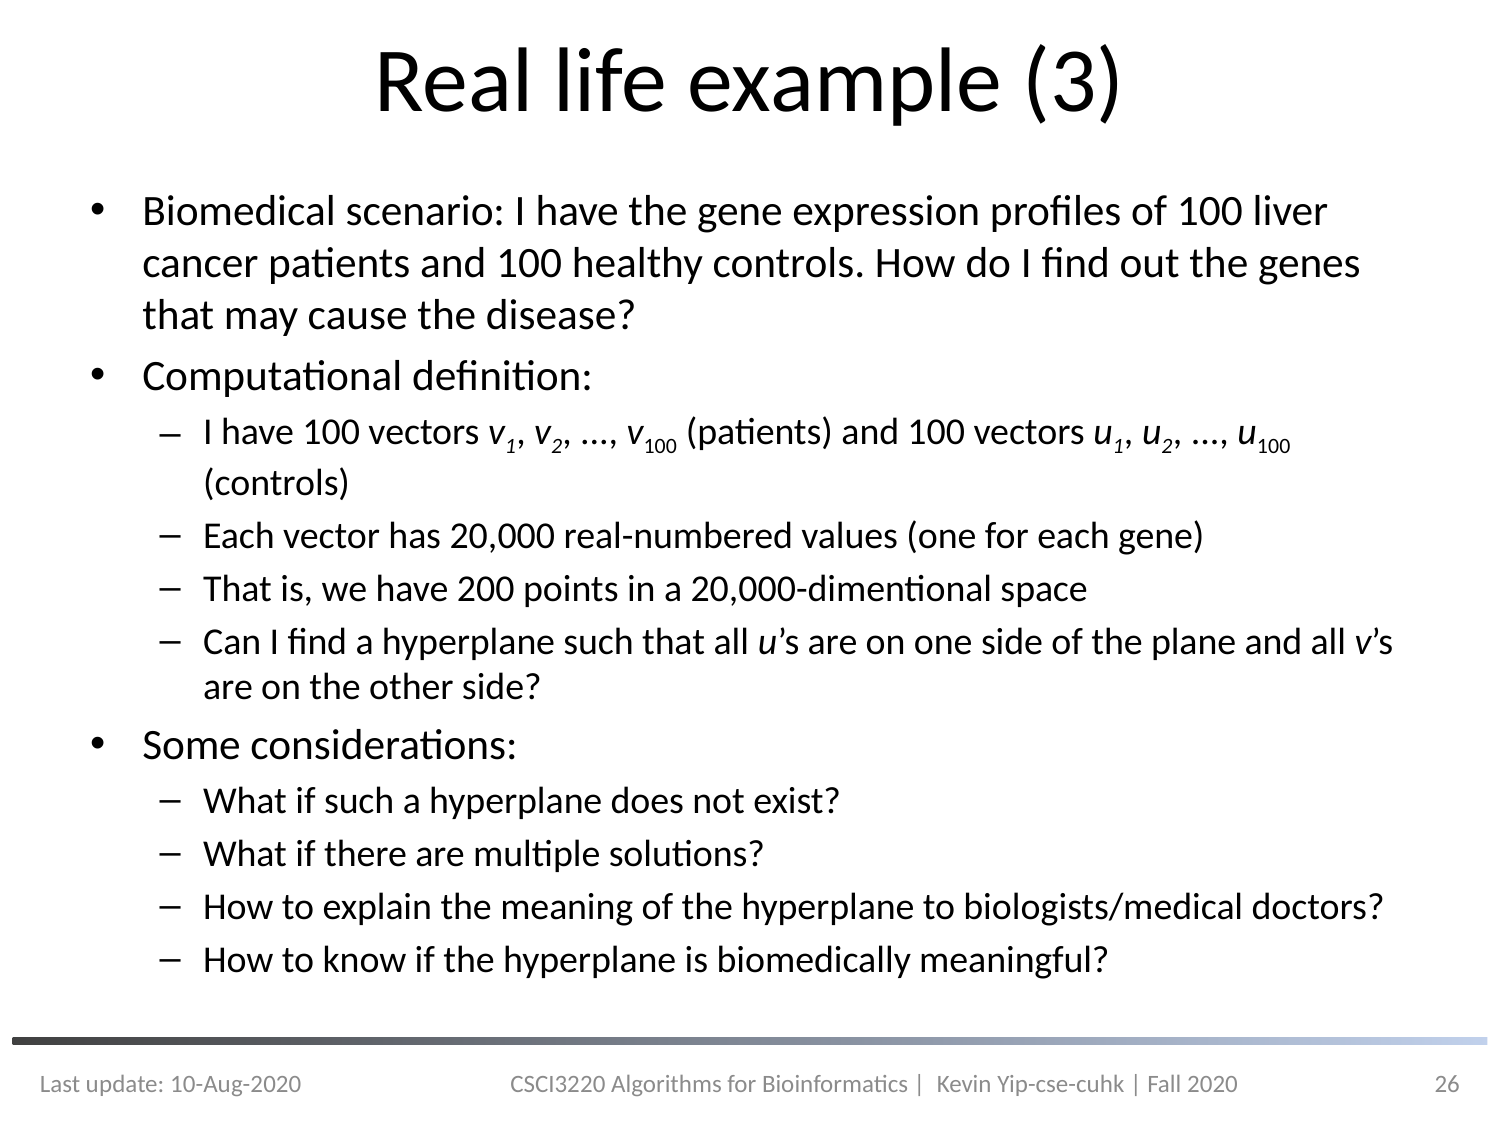

# Real life example (3)
Biomedical scenario: I have the gene expression profiles of 100 liver cancer patients and 100 healthy controls. How do I find out the genes that may cause the disease?
Computational definition:
I have 100 vectors v1, v2, ..., v100 (patients) and 100 vectors u1, u2, ..., u100 (controls)
Each vector has 20,000 real-numbered values (one for each gene)
That is, we have 200 points in a 20,000-dimentional space
Can I find a hyperplane such that all u’s are on one side of the plane and all v’s are on the other side?
Some considerations:
What if such a hyperplane does not exist?
What if there are multiple solutions?
How to explain the meaning of the hyperplane to biologists/medical doctors?
How to know if the hyperplane is biomedically meaningful?
Last update: 10-Aug-2020
CSCI3220 Algorithms for Bioinformatics |  Kevin Yip-cse-cuhk | Fall 2020
26